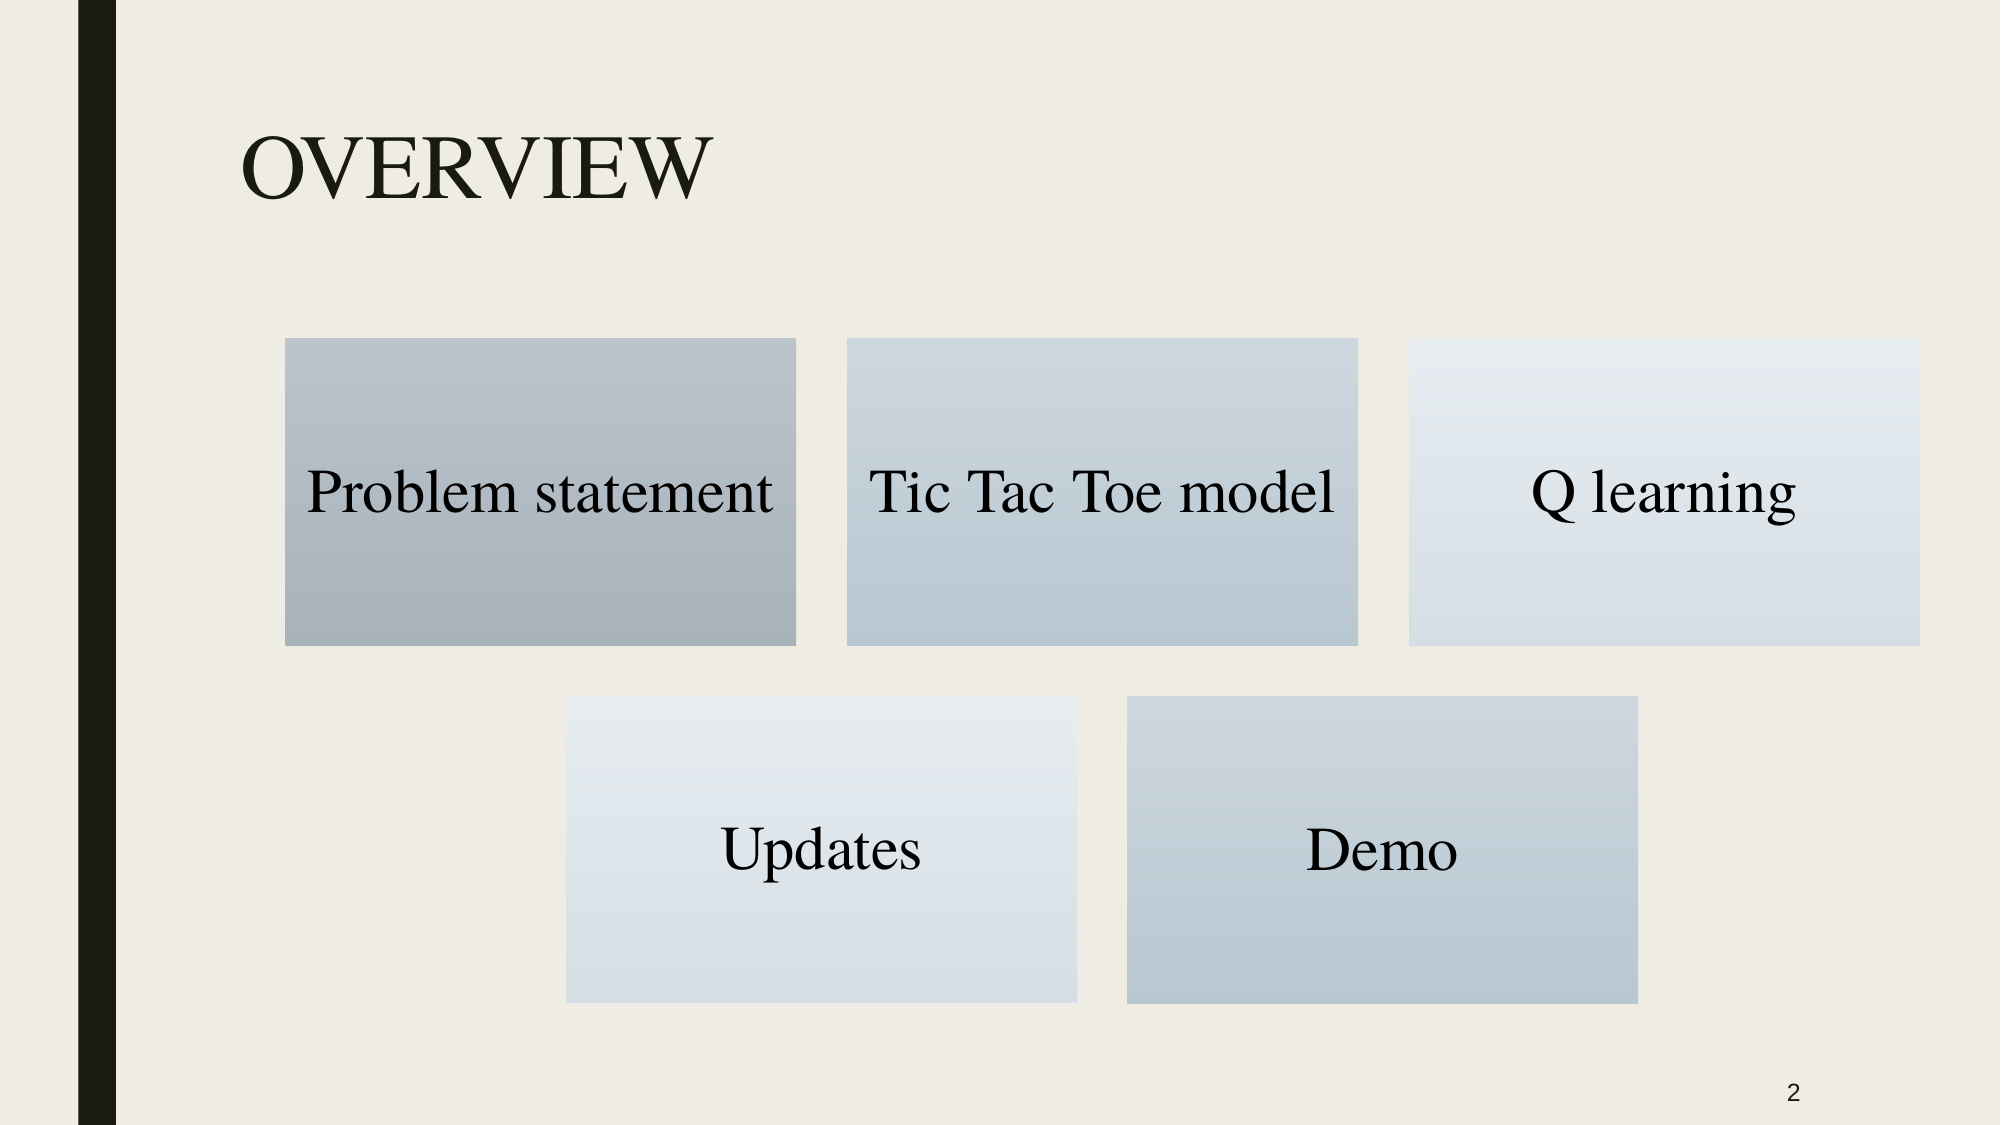

# OVERVIEW
Problem statement
Tic Tac Toe model
Q learning
Updates
Demo
2